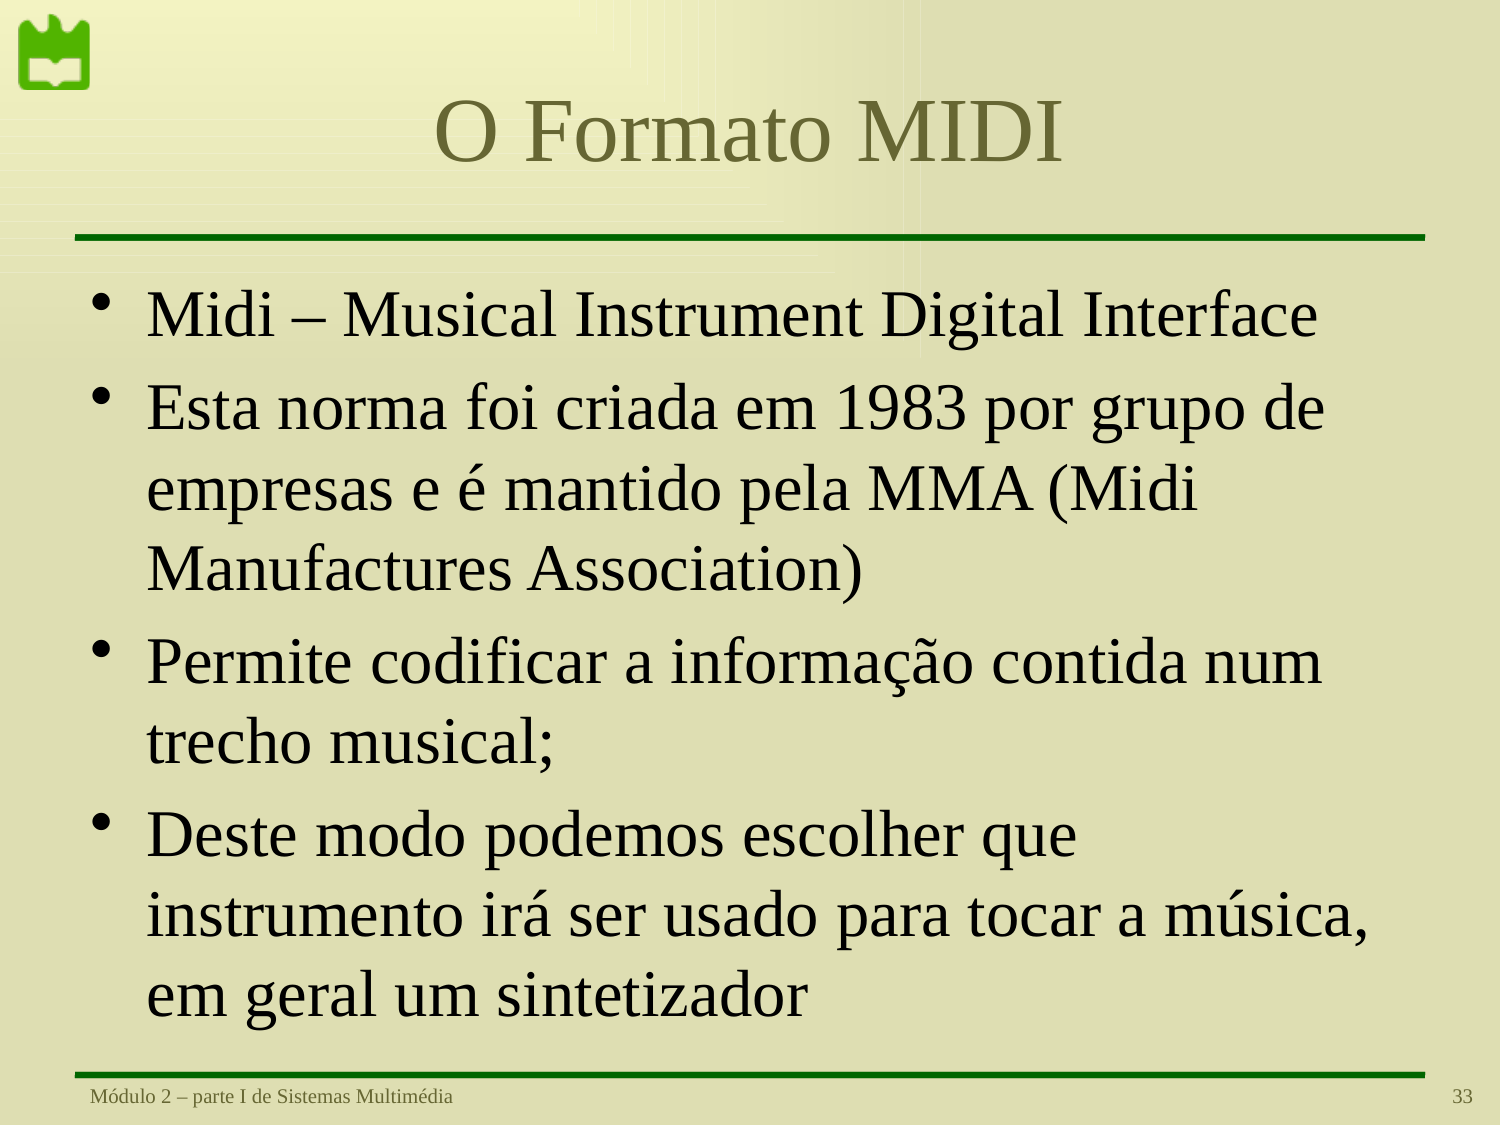

# O Formato MIDI
Midi – Musical Instrument Digital Interface
Esta norma foi criada em 1983 por grupo de empresas e é mantido pela MMA (Midi Manufactures Association)
Permite codificar a informação contida num trecho musical;
Deste modo podemos escolher que instrumento irá ser usado para tocar a música, em geral um sintetizador